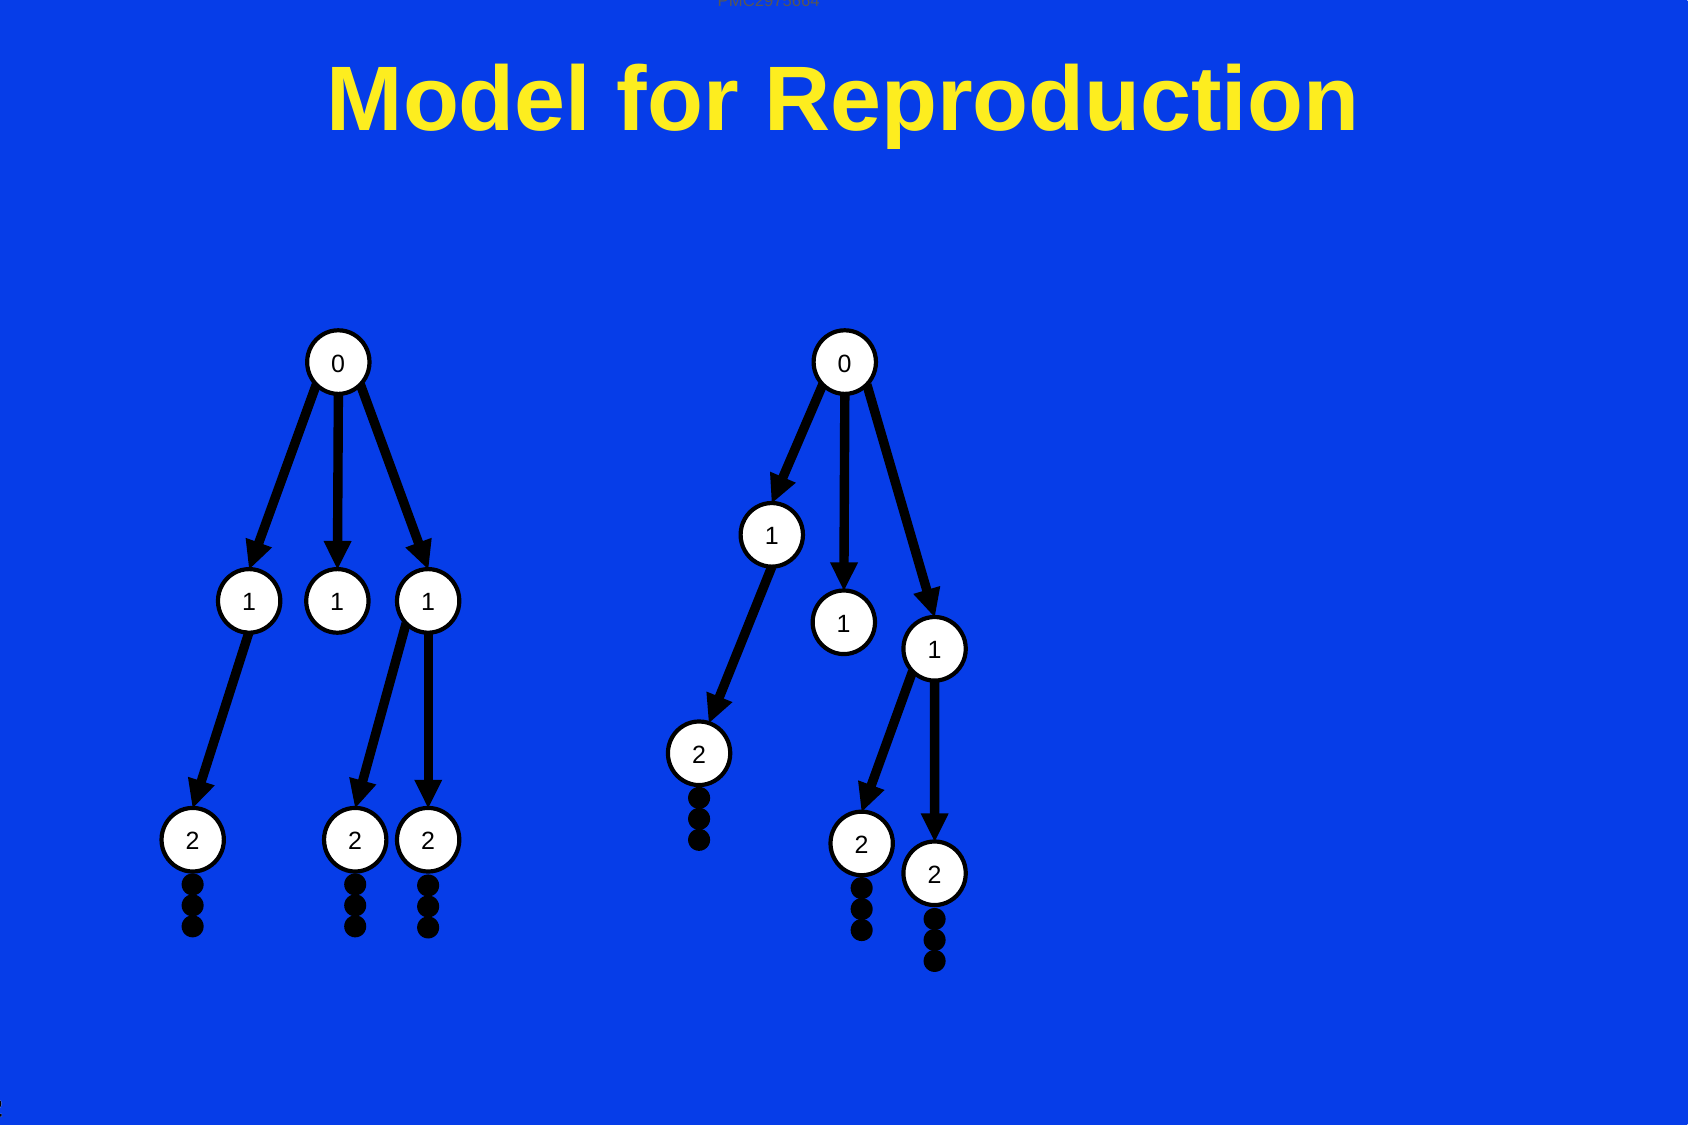

Model for Reproduction

PMC2975664

0
1
1
1
2

2

2

0
1
1
1
2

2
2